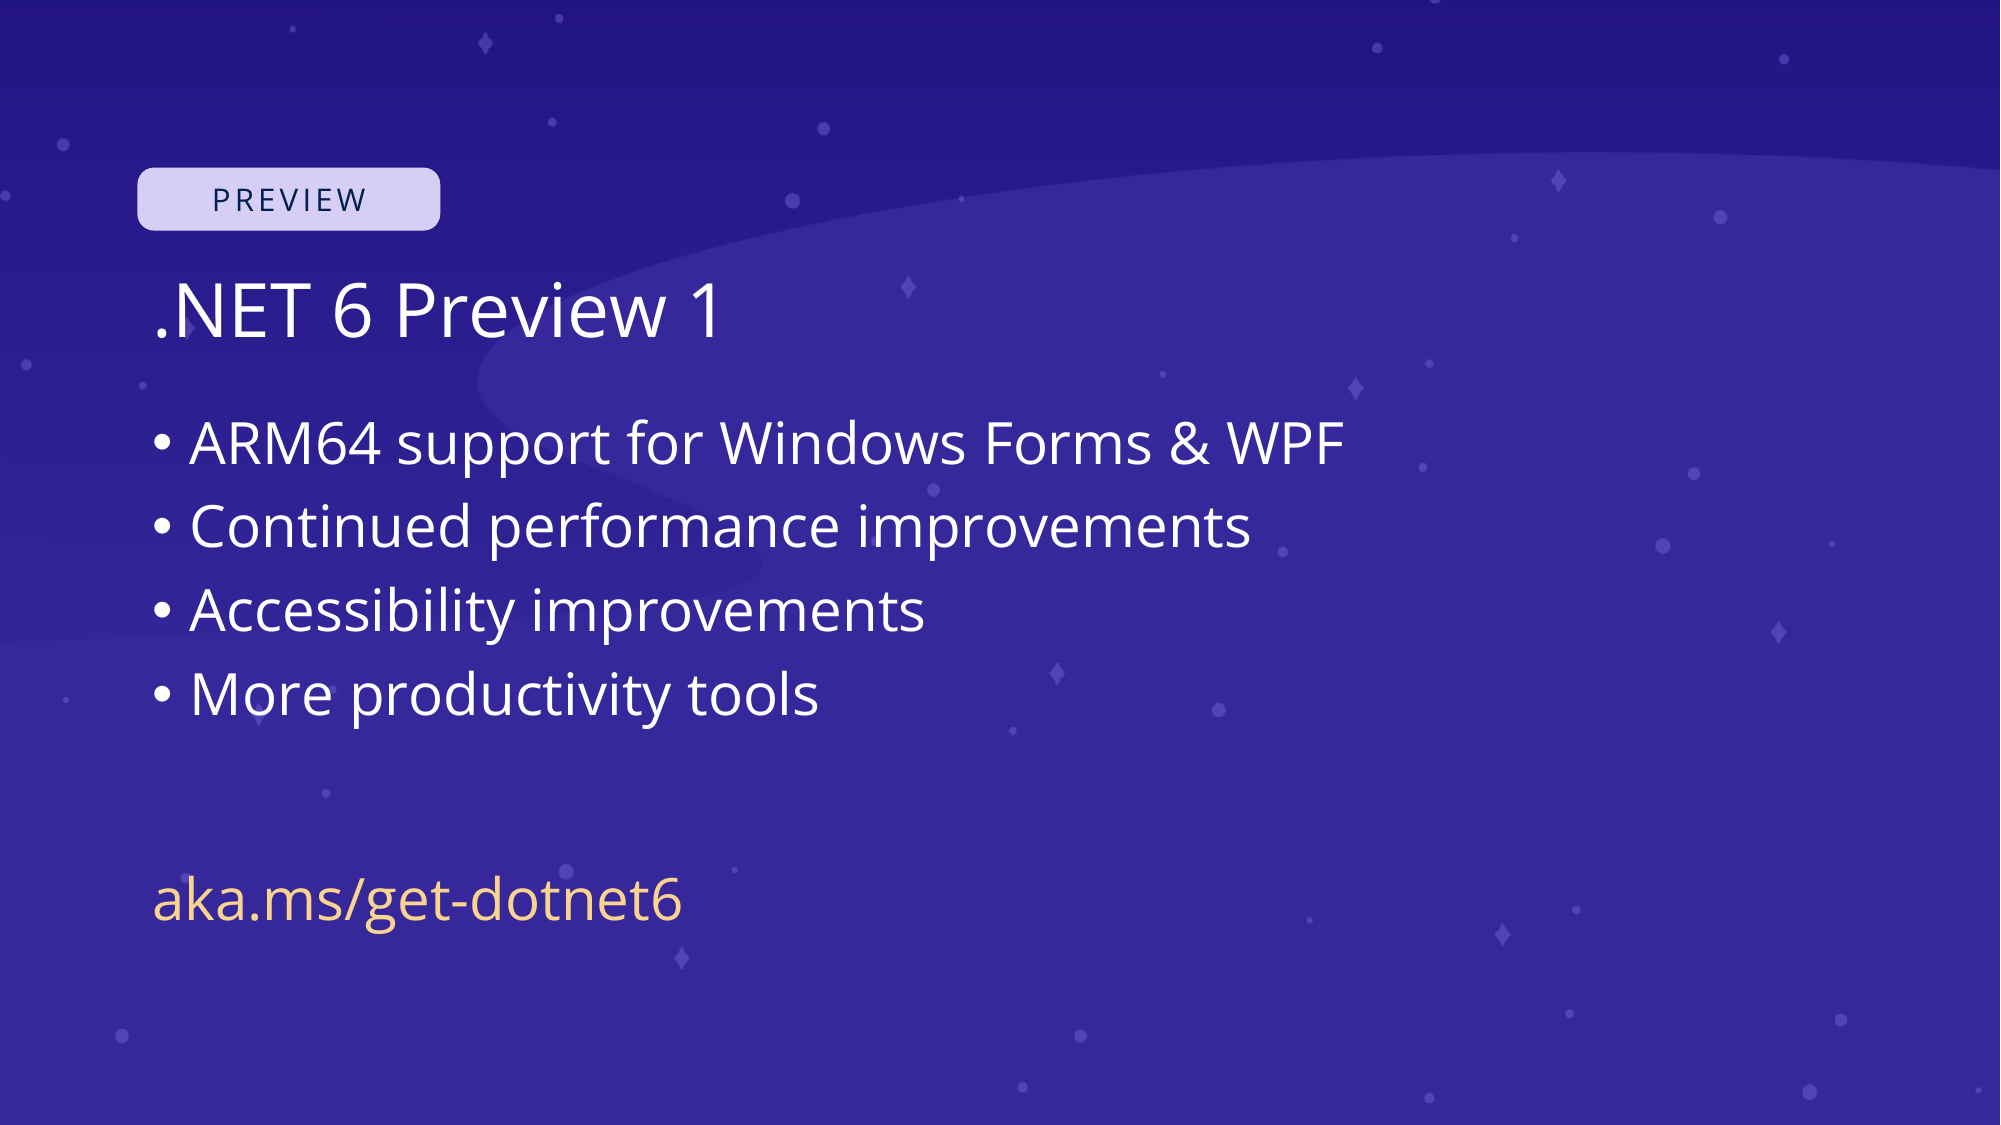

# .NET 6 Preview 1
ARM64 support for Windows Forms & WPF
Continued performance improvements
Accessibility improvements
More productivity tools
aka.ms/get-dotnet6